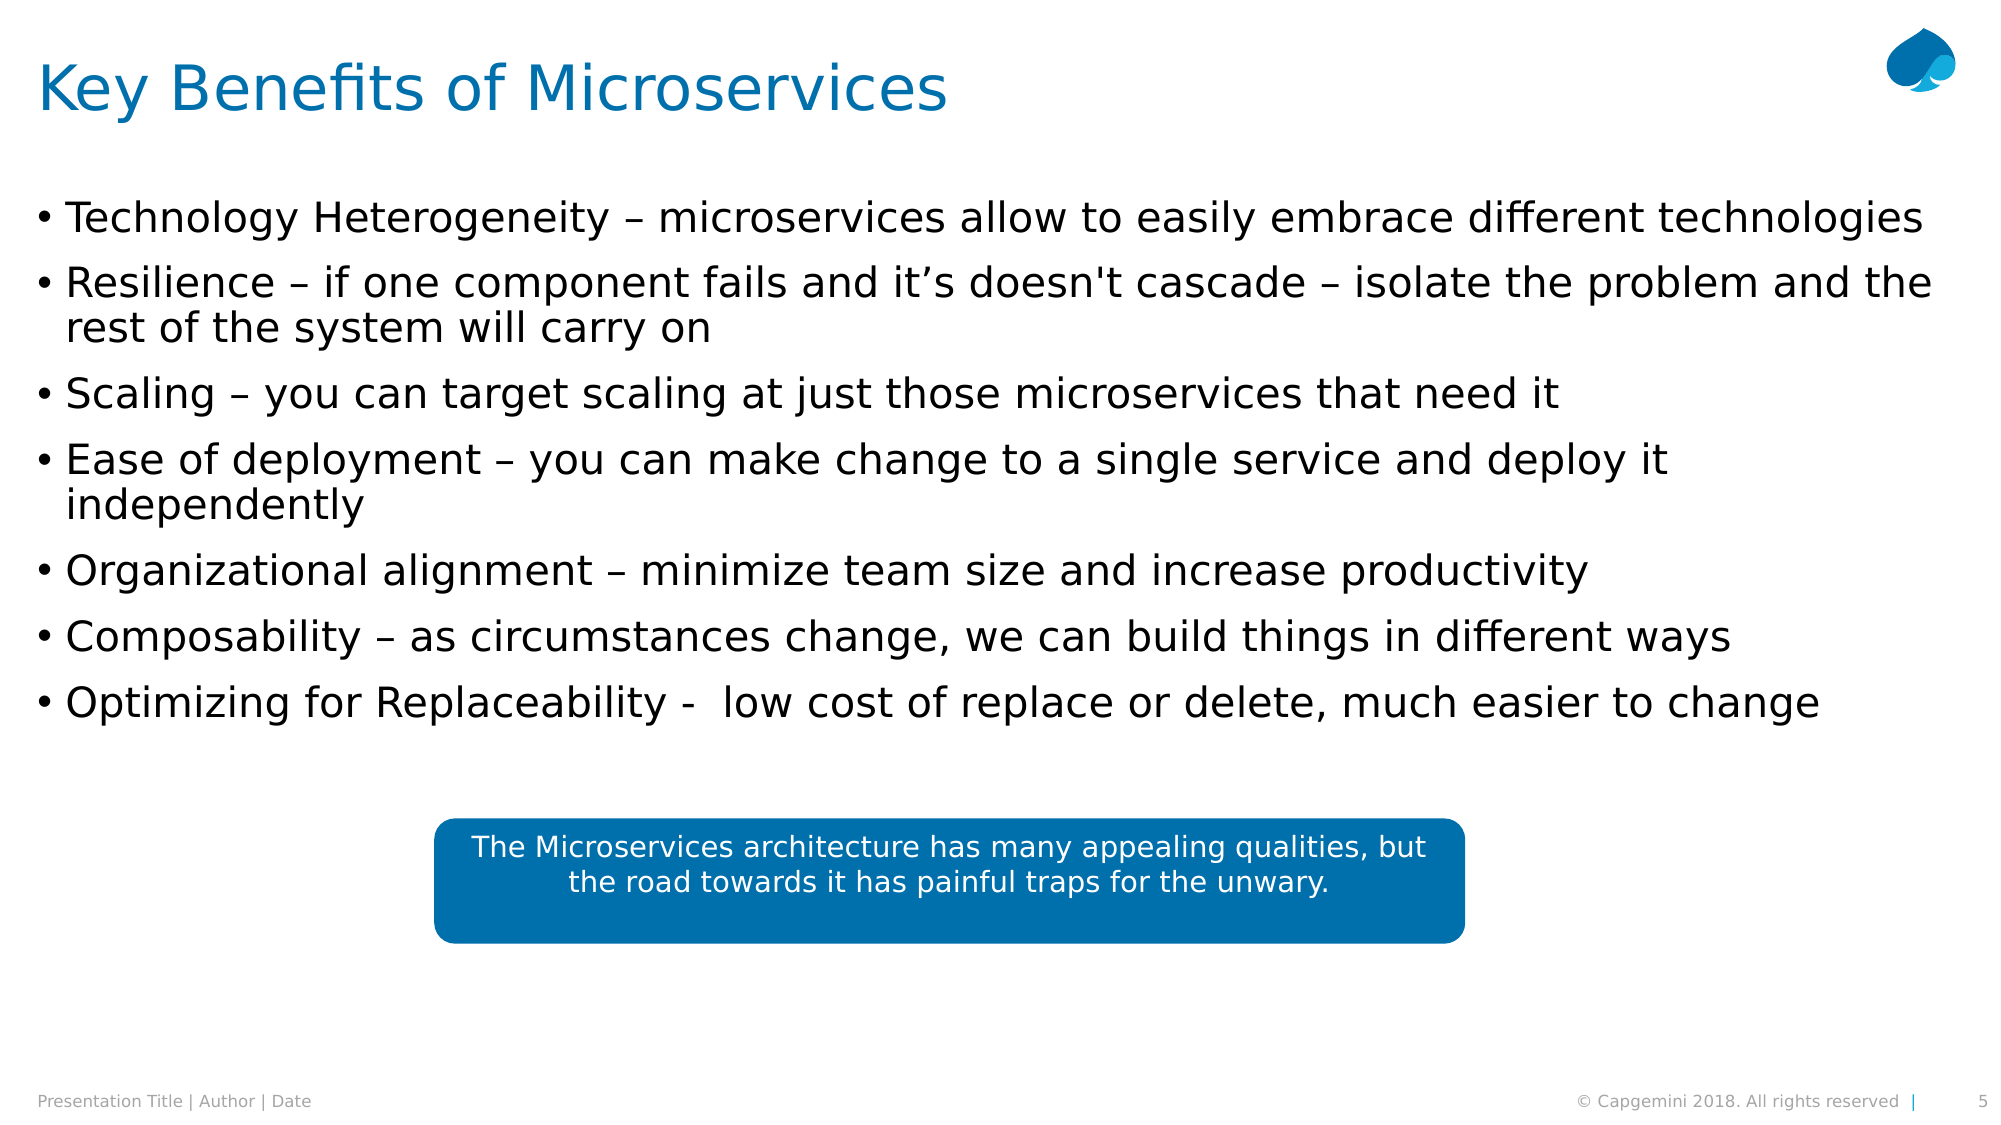

# Key Benefits of Microservices
Technology Heterogeneity – microservices allow to easily embrace different technologies
Resilience – if one component fails and it’s doesn't cascade – isolate the problem and the rest of the system will carry on
Scaling – you can target scaling at just those microservices that need it
Ease of deployment – you can make change to a single service and deploy it independently
Organizational alignment – minimize team size and increase productivity
Composability – as circumstances change, we can build things in different ways
Optimizing for Replaceability -  low cost of replace or delete, much easier to change

The Microservices architecture has many appealing qualities, but the road towards it has painful traps for the unwary.